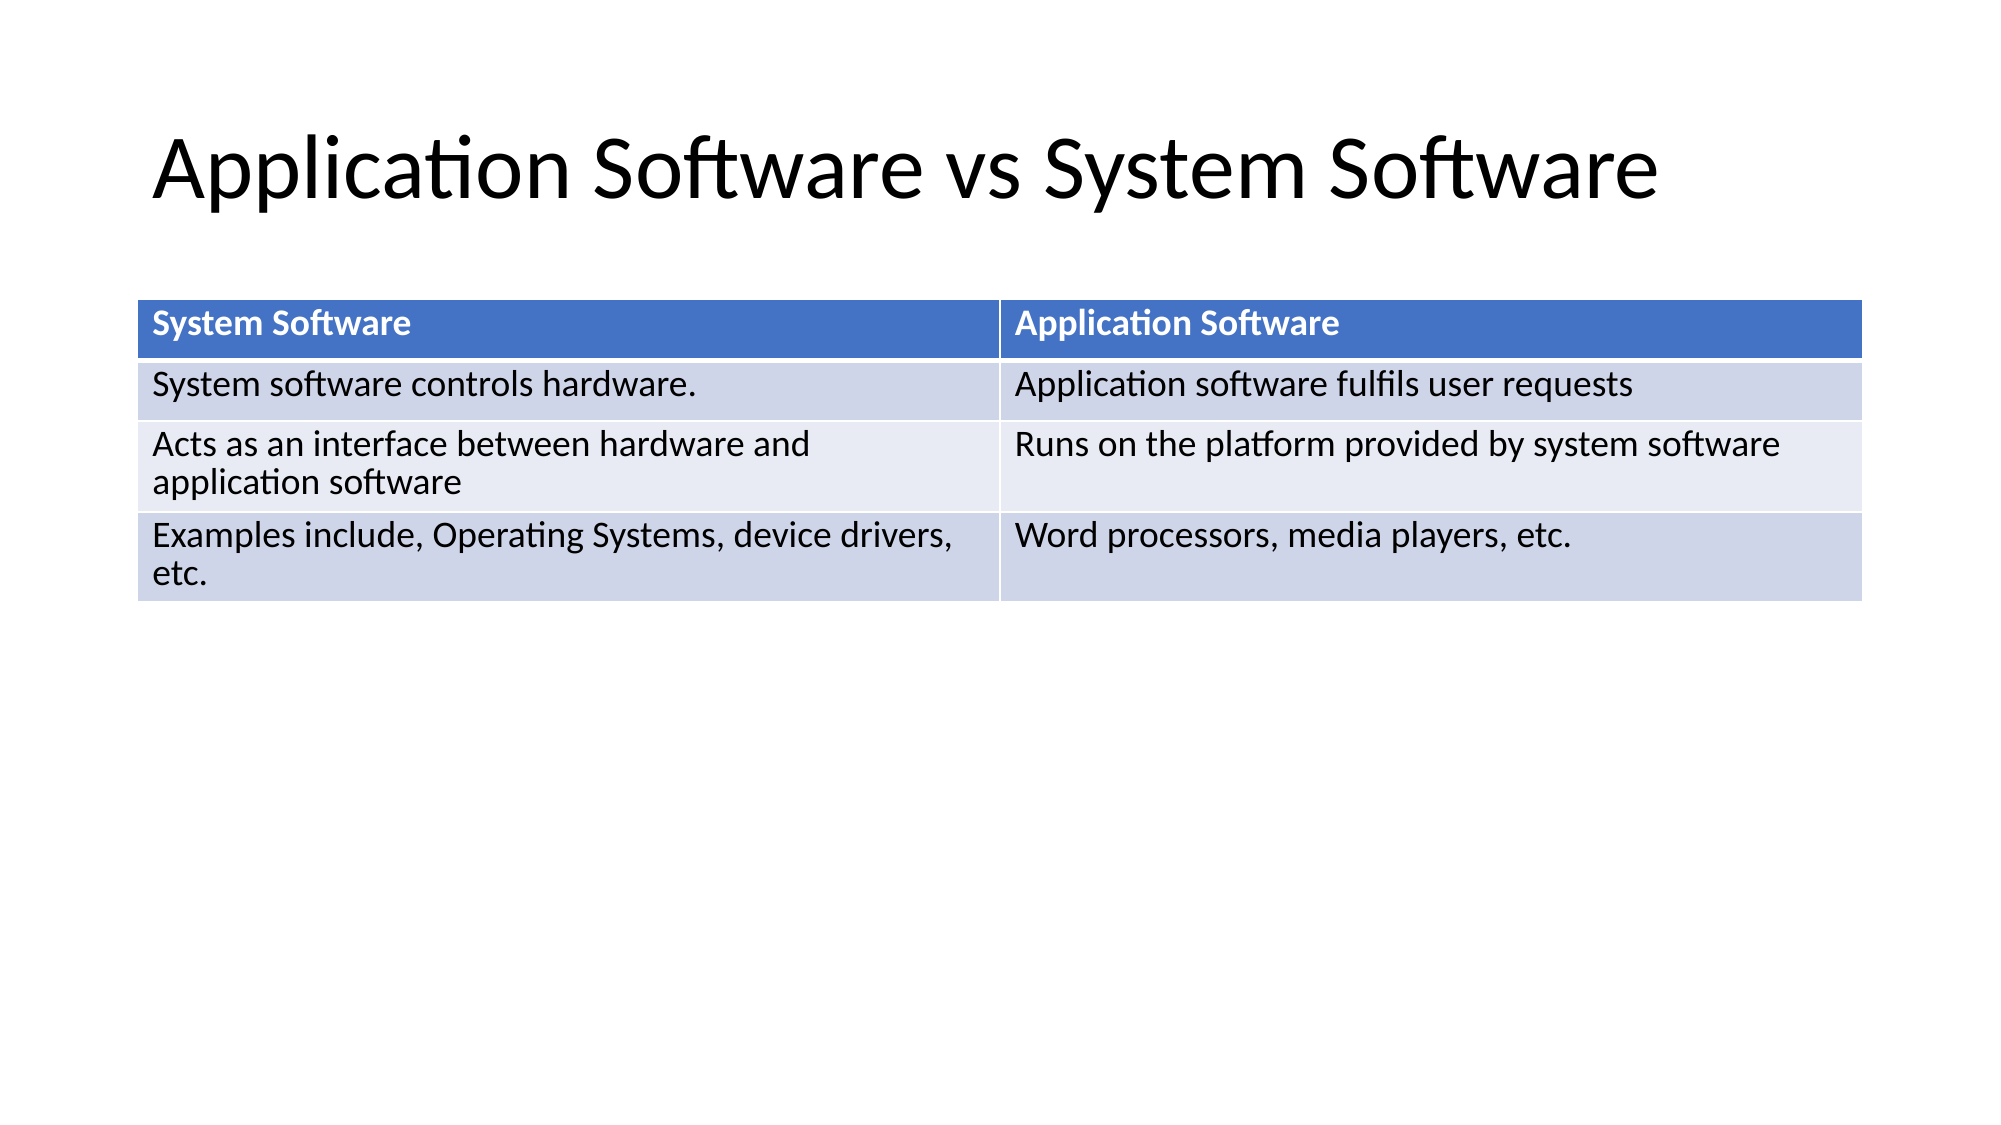

# Application Software vs System Software
| System Software | Application Software |
| --- | --- |
| System software controls hardware. | Application software fulfils user requests |
| Acts as an interface between hardware and application software | Runs on the platform provided by system software |
| Examples include, Operating Systems, device drivers, etc. | Word processors, media players, etc. |